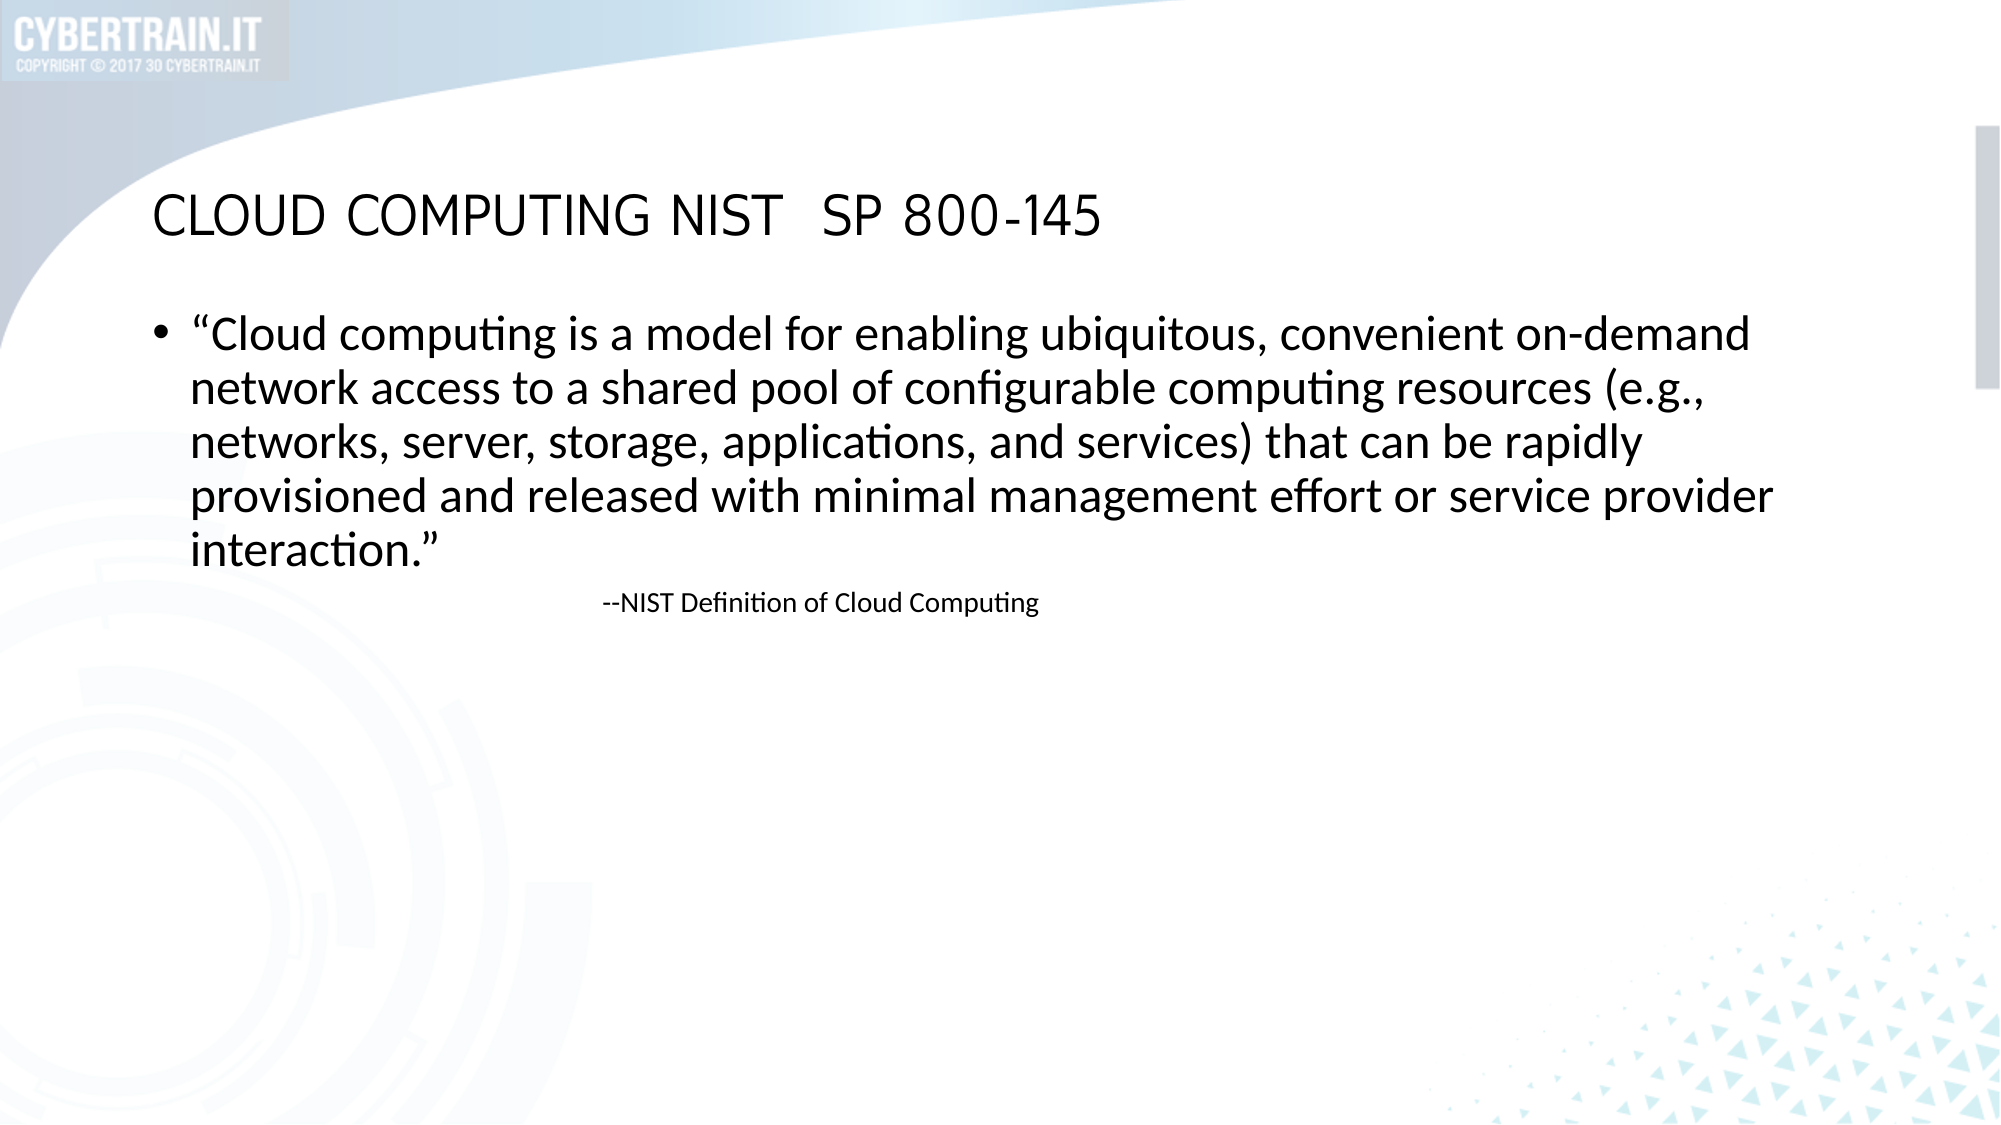

# Cloud Computing NIST  SP 800-145
“Cloud computing is a model for enabling ubiquitous, convenient on-demand network access to a shared pool of configurable computing resources (e.g., networks, server, storage, applications, and services) that can be rapidly provisioned and released with minimal management effort or service provider interaction.”
--NIST Definition of Cloud Computing